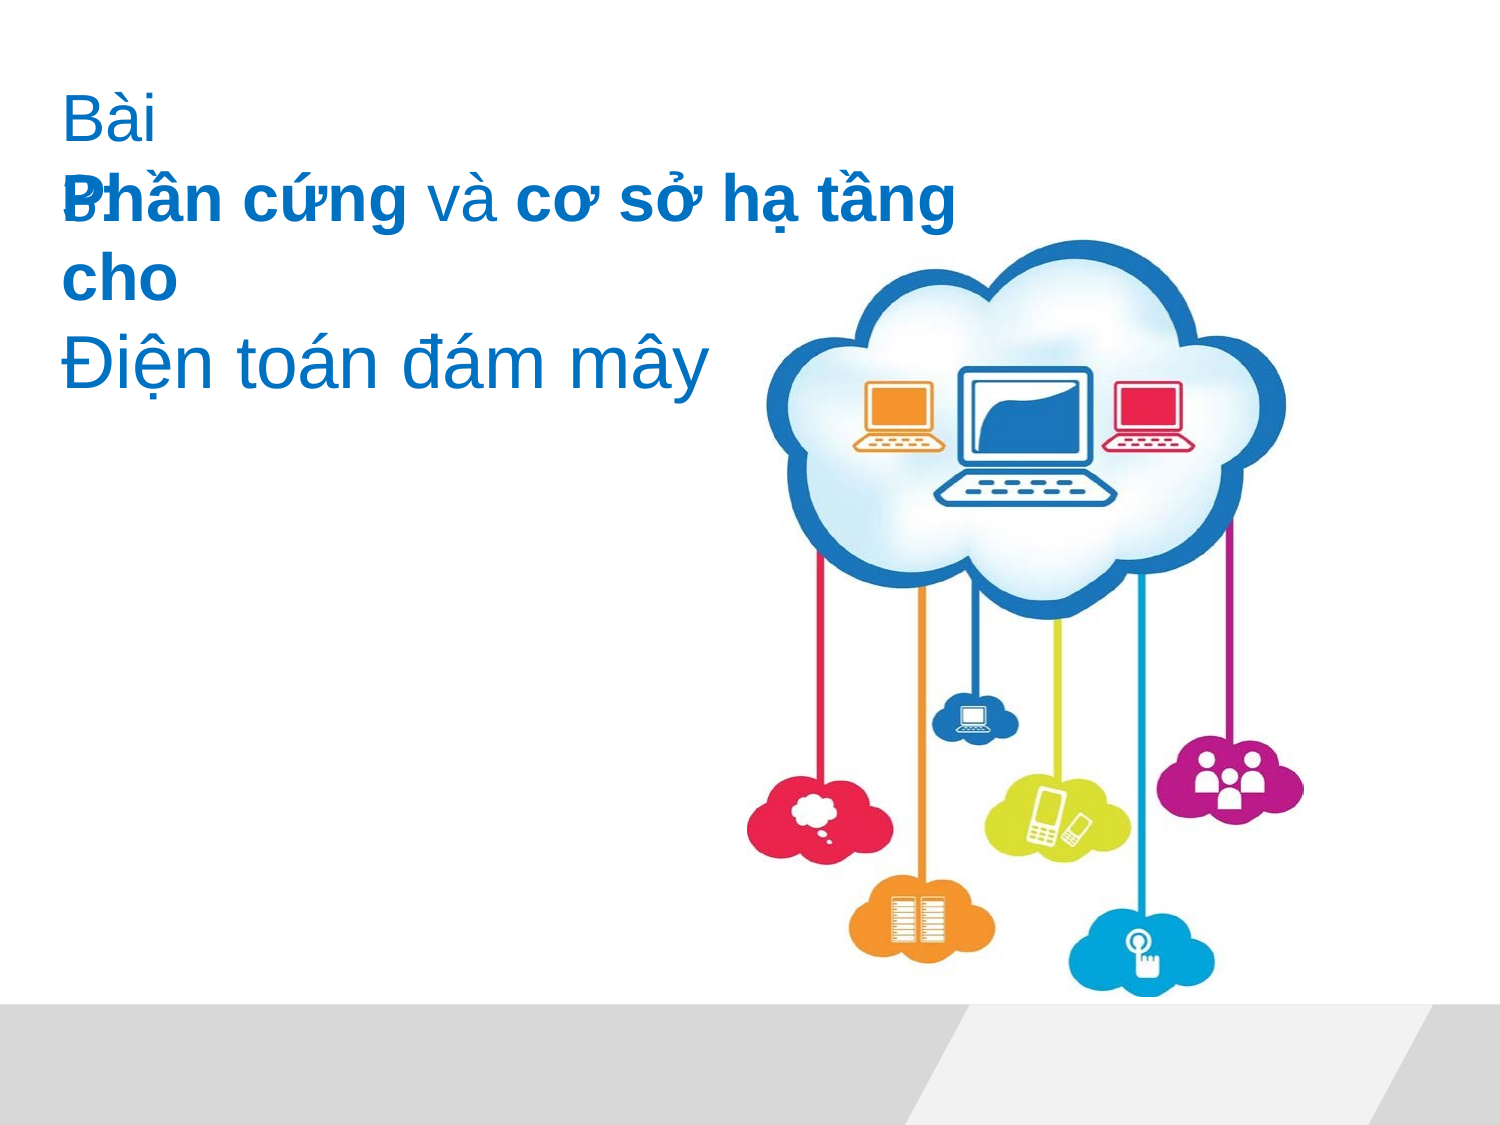

# Bài 3:
Phần cứng và cơ sở hạ tầng cho
Điện toán đám mây